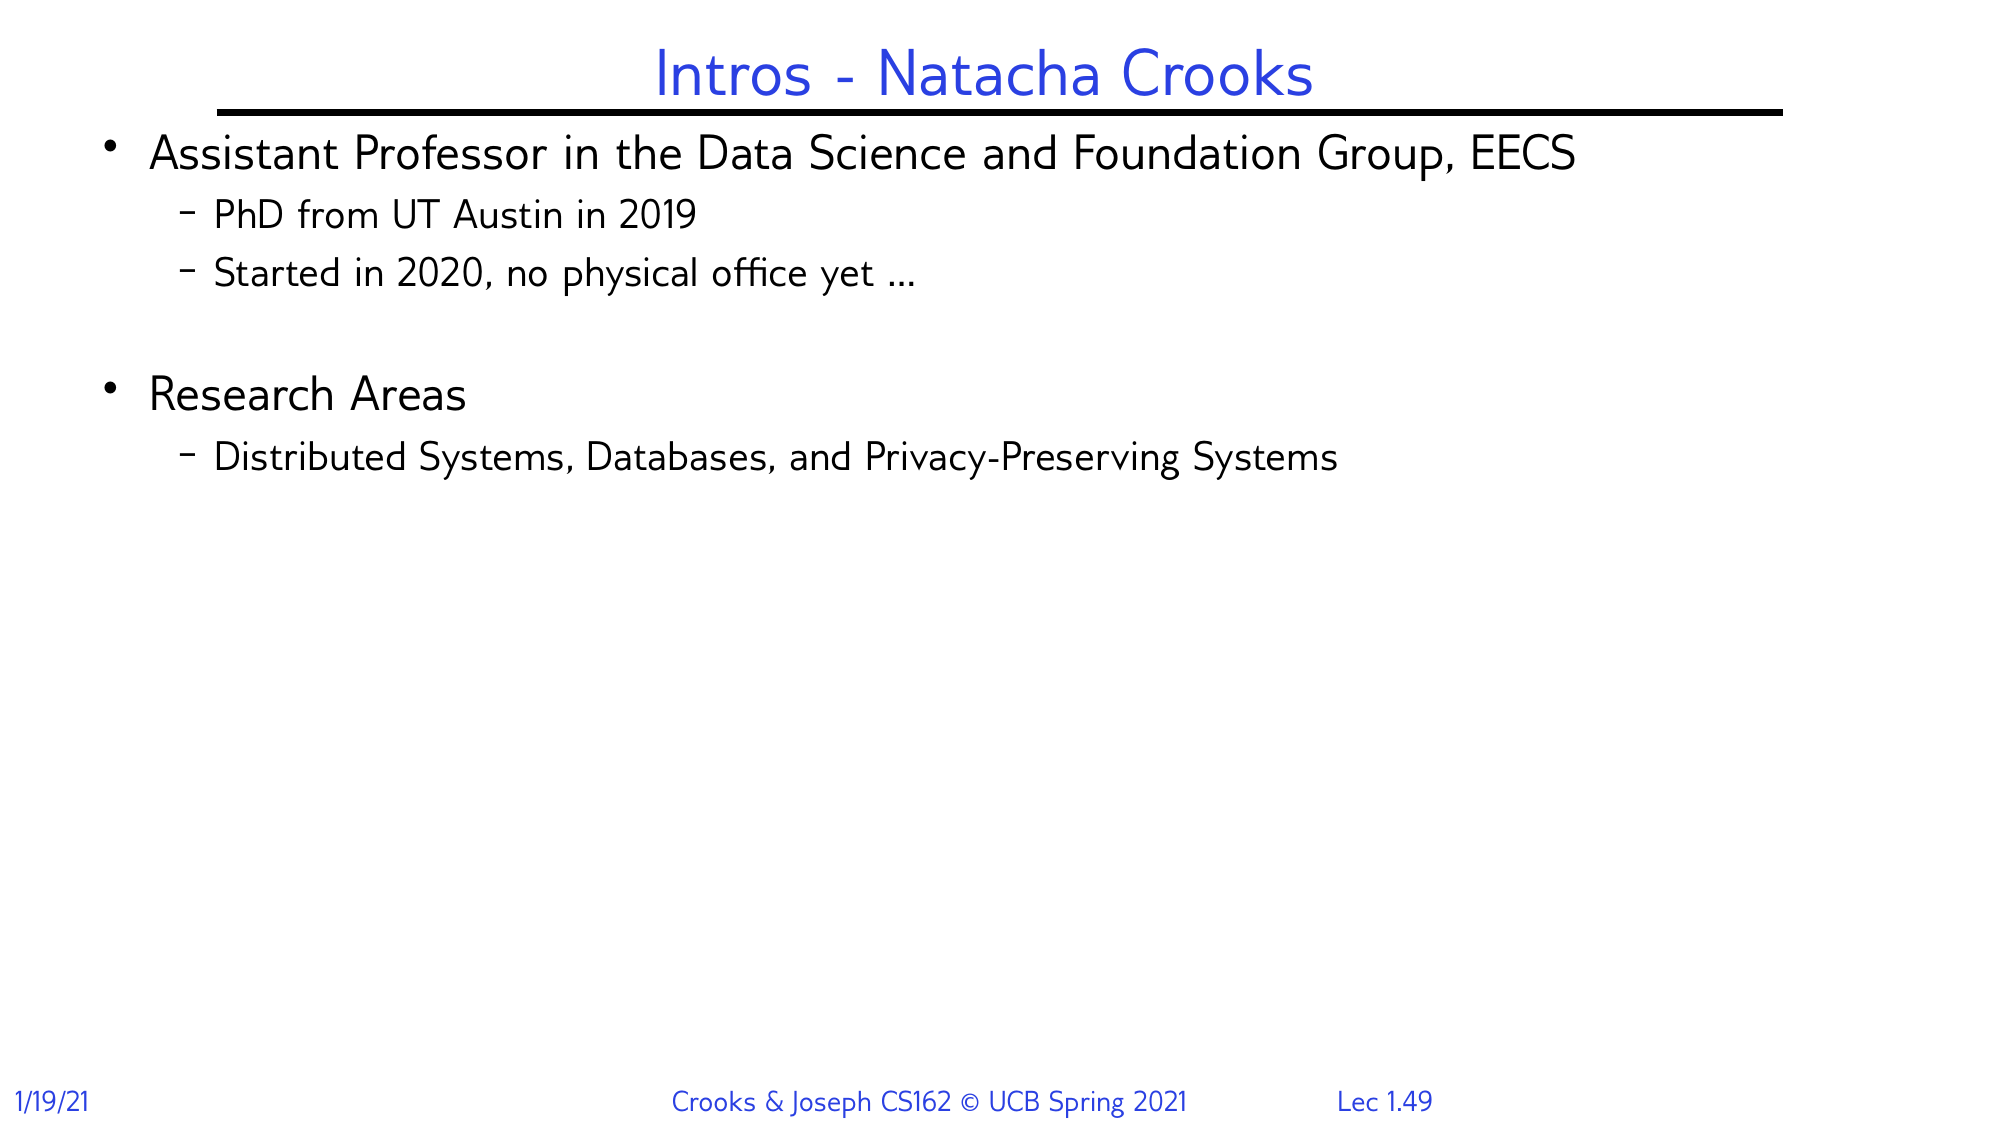

# Intros - Natacha Crooks
Assistant Professor in the Data Science and Foundation Group, EECS
PhD from UT Austin in 2019
Started in 2020, no physical office yet …

Research Areas
Distributed Systems, Databases, and Privacy-Preserving Systems